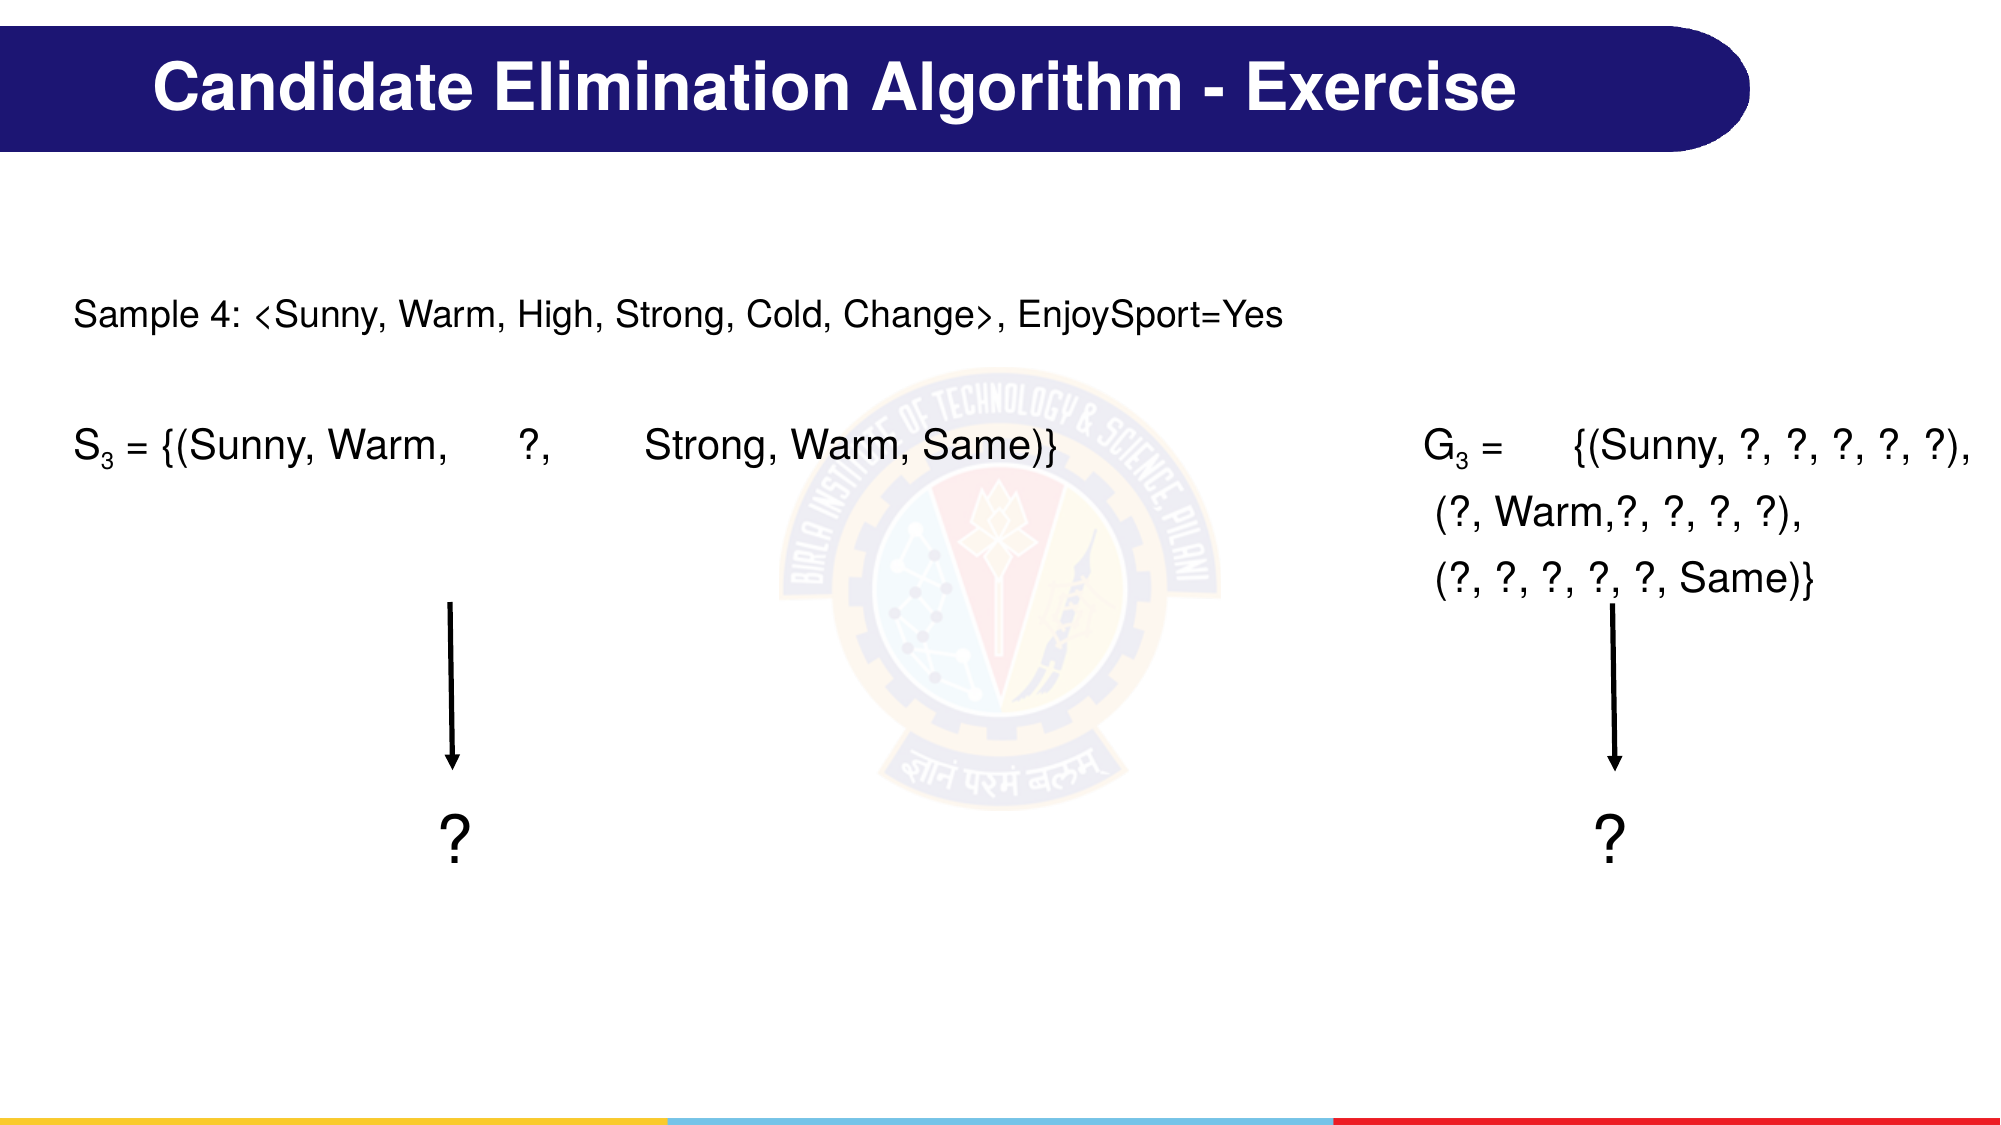

# Candidate Elimination Algorithm - Exercise

Sample 4: <Sunny, Warm, High, Strong, Cold, Change>, EnjoySport=Yes

S3 = {(Sunny, Warm,      ?,        Strong, Warm, Same)}			G3 =	{(Sunny, ?, ?, ?, ?, ?),
									 (?, Warm,?, ?, ?, ?),
									 (?, ?, ?, ?, ?, Same)}

		      ?								 ?